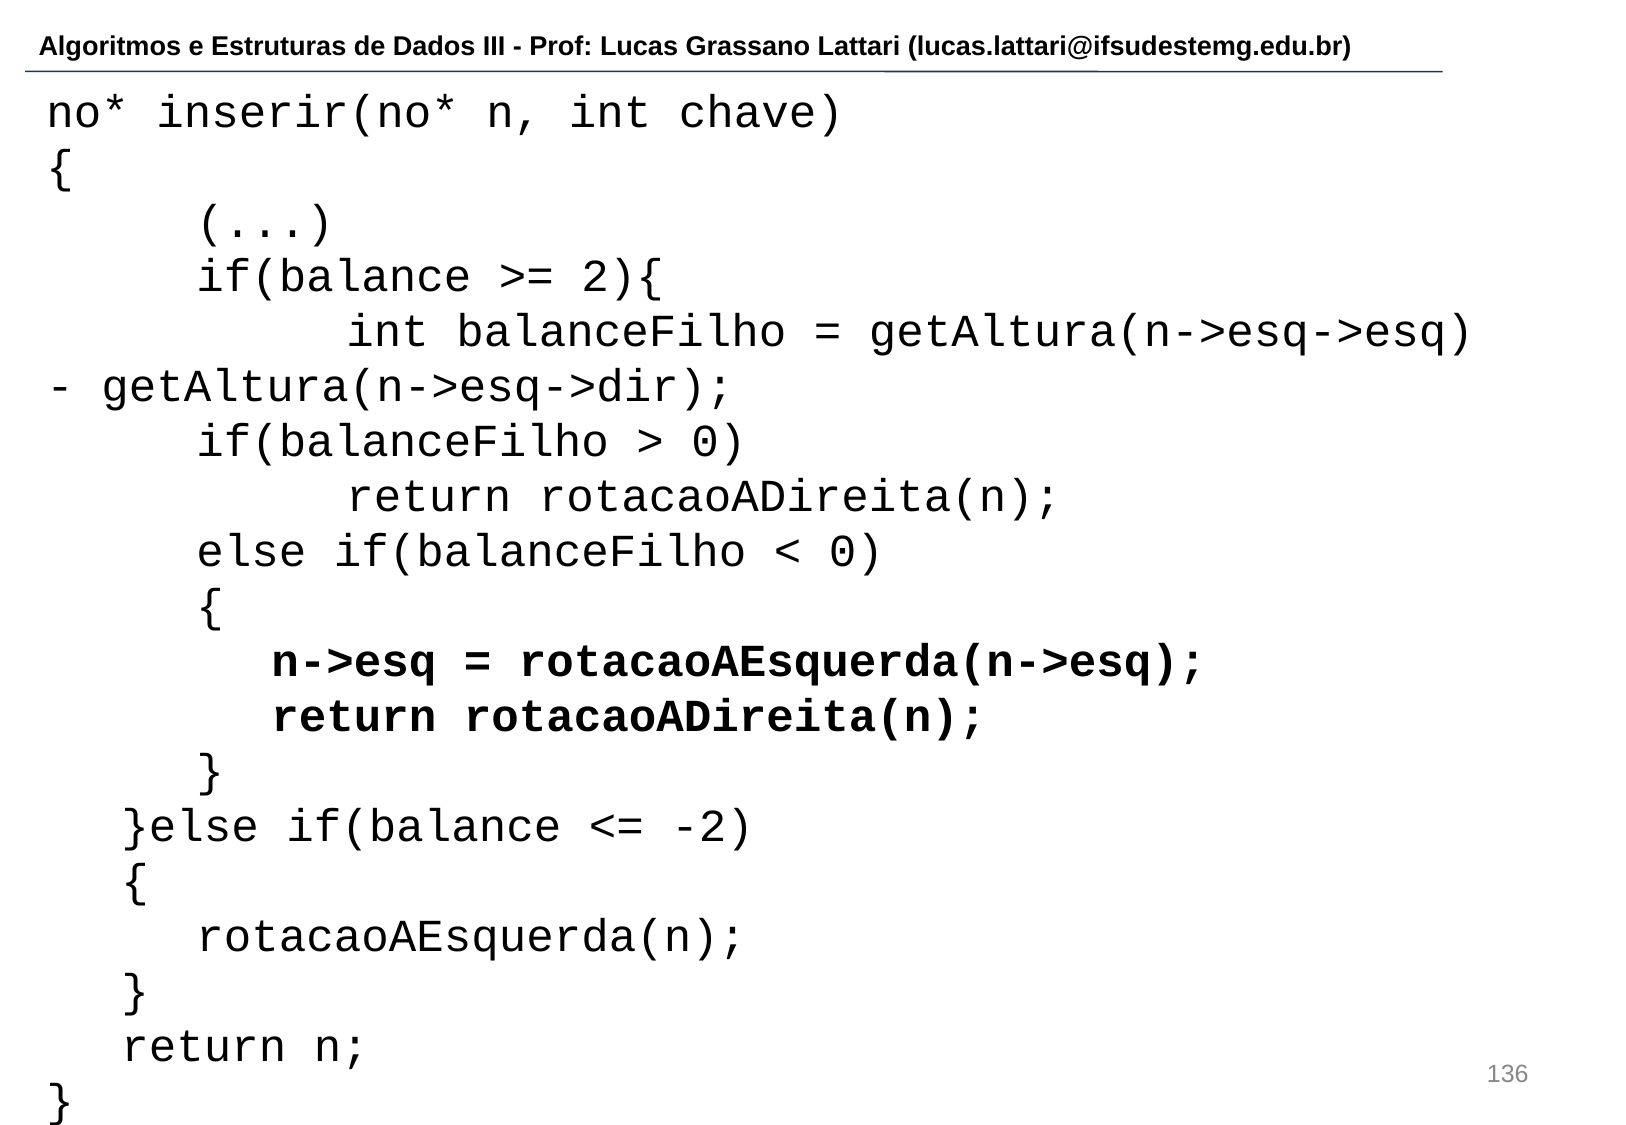

no* inserir(no* n, int chave)
{
	(...)
	if(balance >= 2){
		int balanceFilho = getAltura(n->esq->esq) - getAltura(n->esq->dir);
if(balanceFilho > 0)
		return rotacaoADireita(n);
	else if(balanceFilho < 0)
{
	n->esq = rotacaoAEsquerda(n->esq);
	return rotacaoADireita(n);
}
}else if(balance <= -2)
{
	rotacaoAEsquerda(n);
}
return n;
}
136